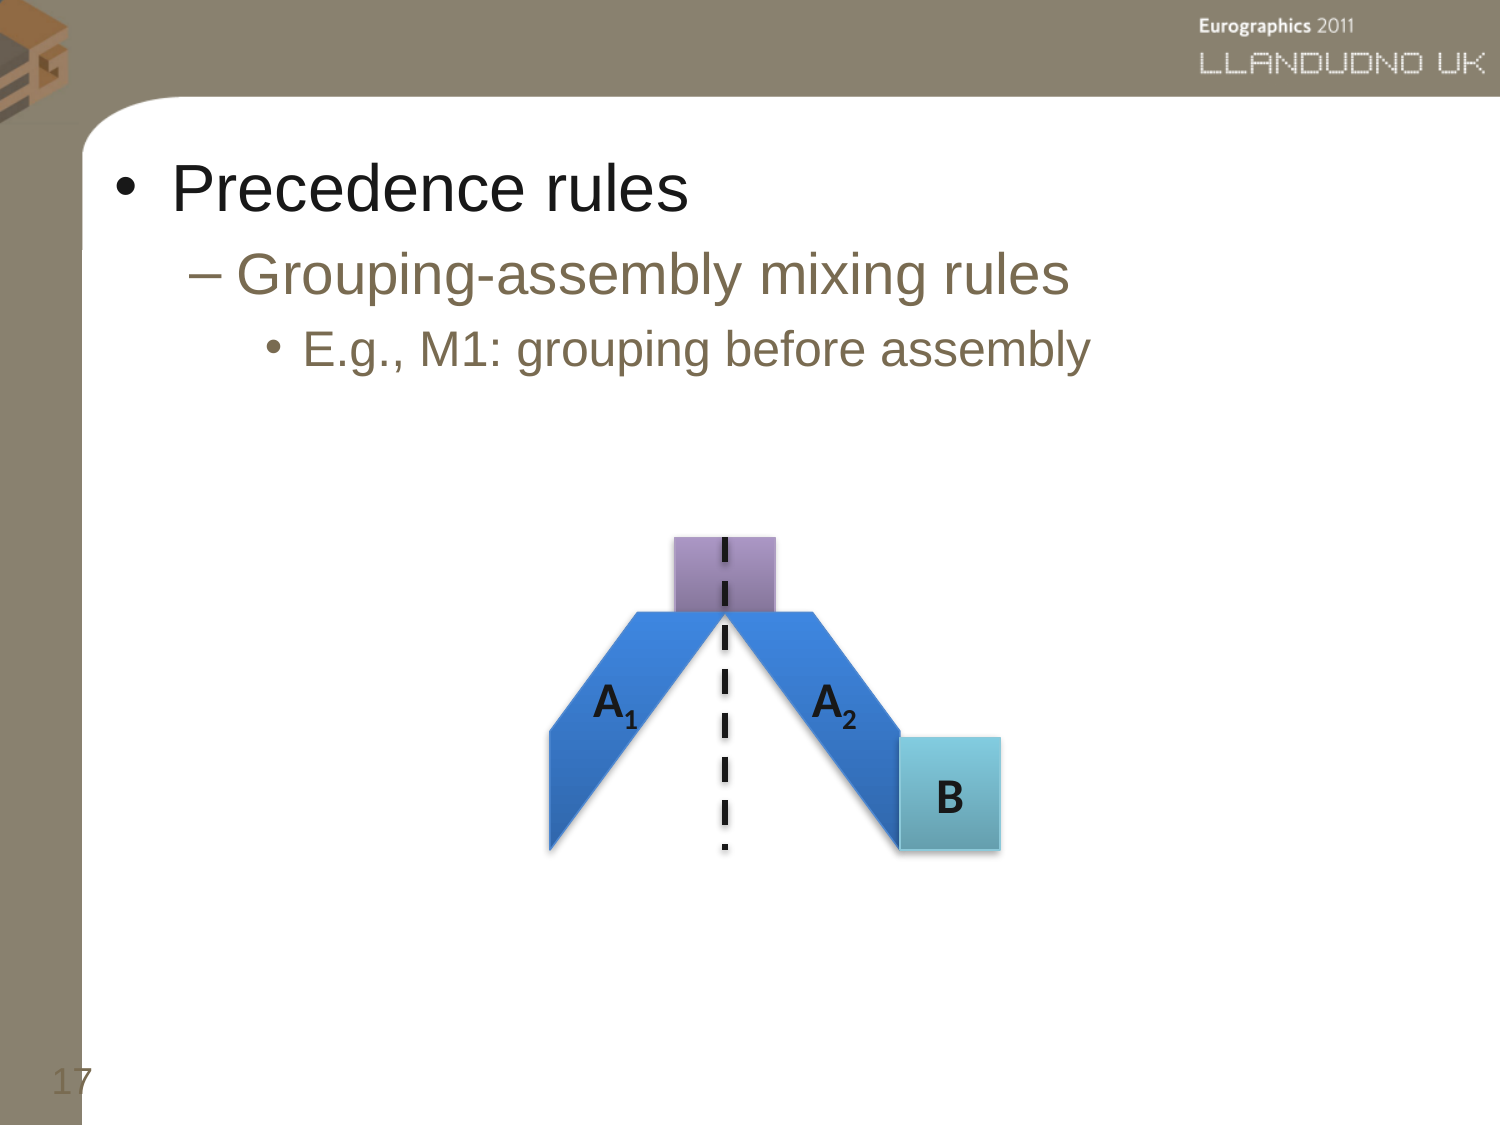

Precedence rules
Grouping-assembly mixing rules
E.g., M1: grouping before assembly

A1
A2
B